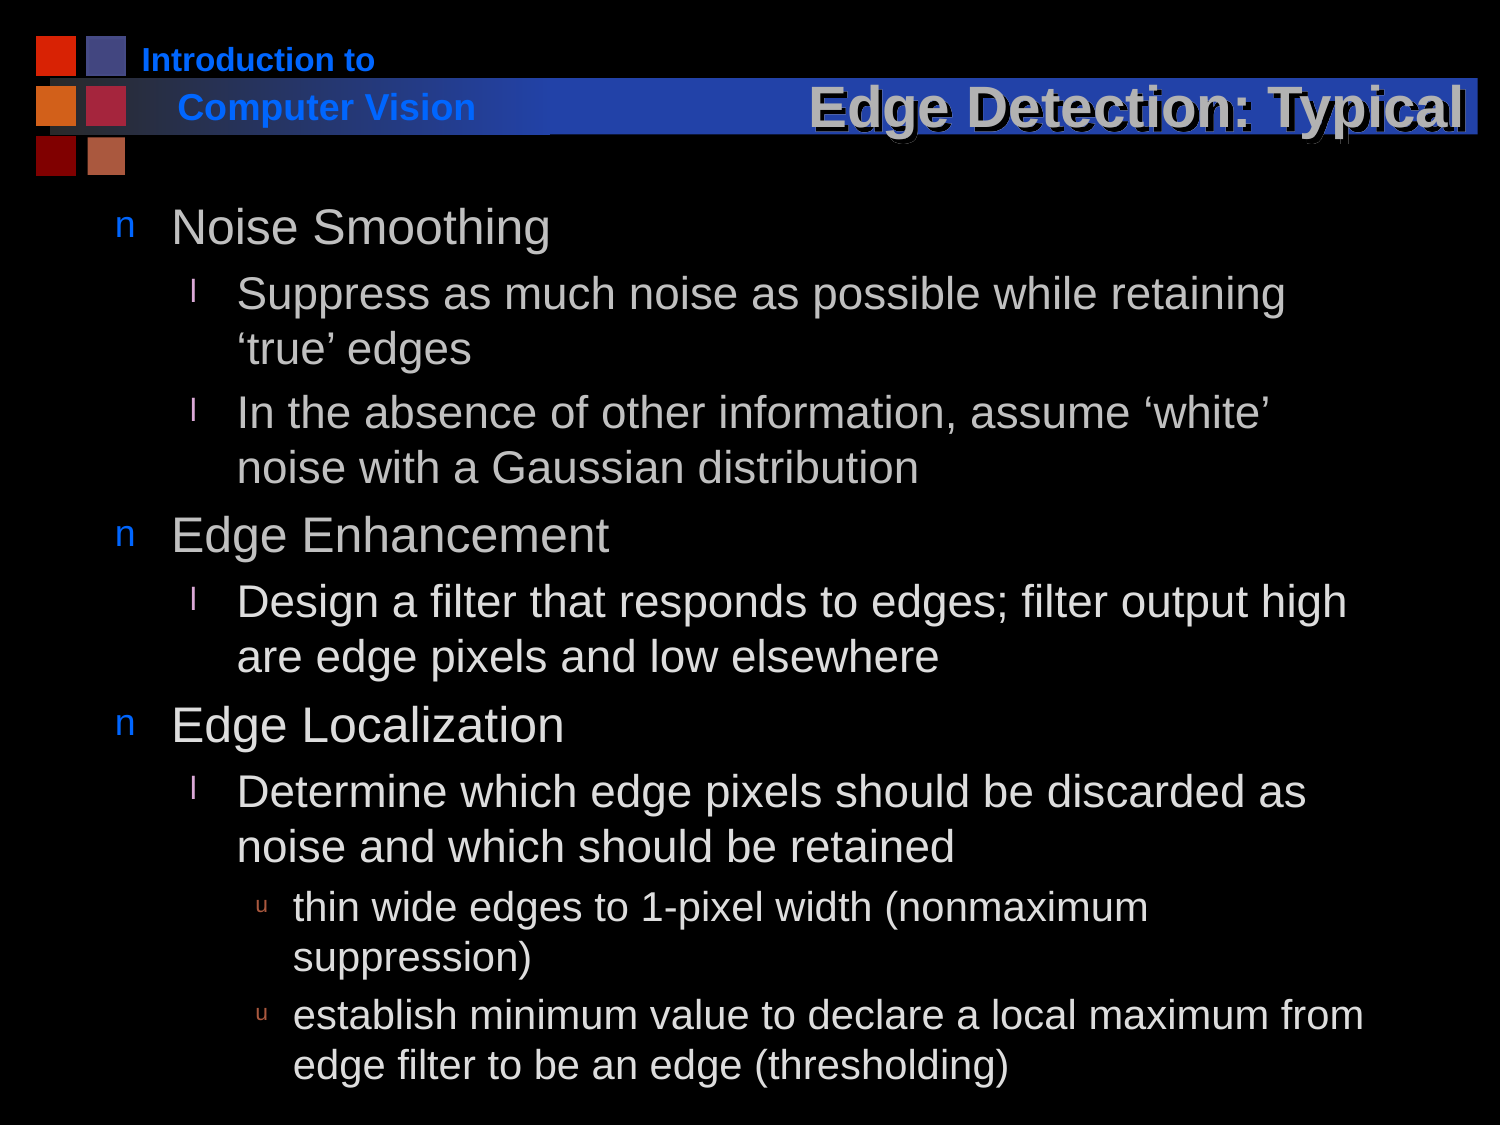

# Edge Detection: Typical
Noise Smoothing
Suppress as much noise as possible while retaining ‘true’ edges
In the absence of other information, assume ‘white’ noise with a Gaussian distribution
Edge Enhancement
Design a filter that responds to edges; filter output high are edge pixels and low elsewhere
Edge Localization
Determine which edge pixels should be discarded as noise and which should be retained
thin wide edges to 1-pixel width (nonmaximum suppression)
establish minimum value to declare a local maximum from edge filter to be an edge (thresholding)